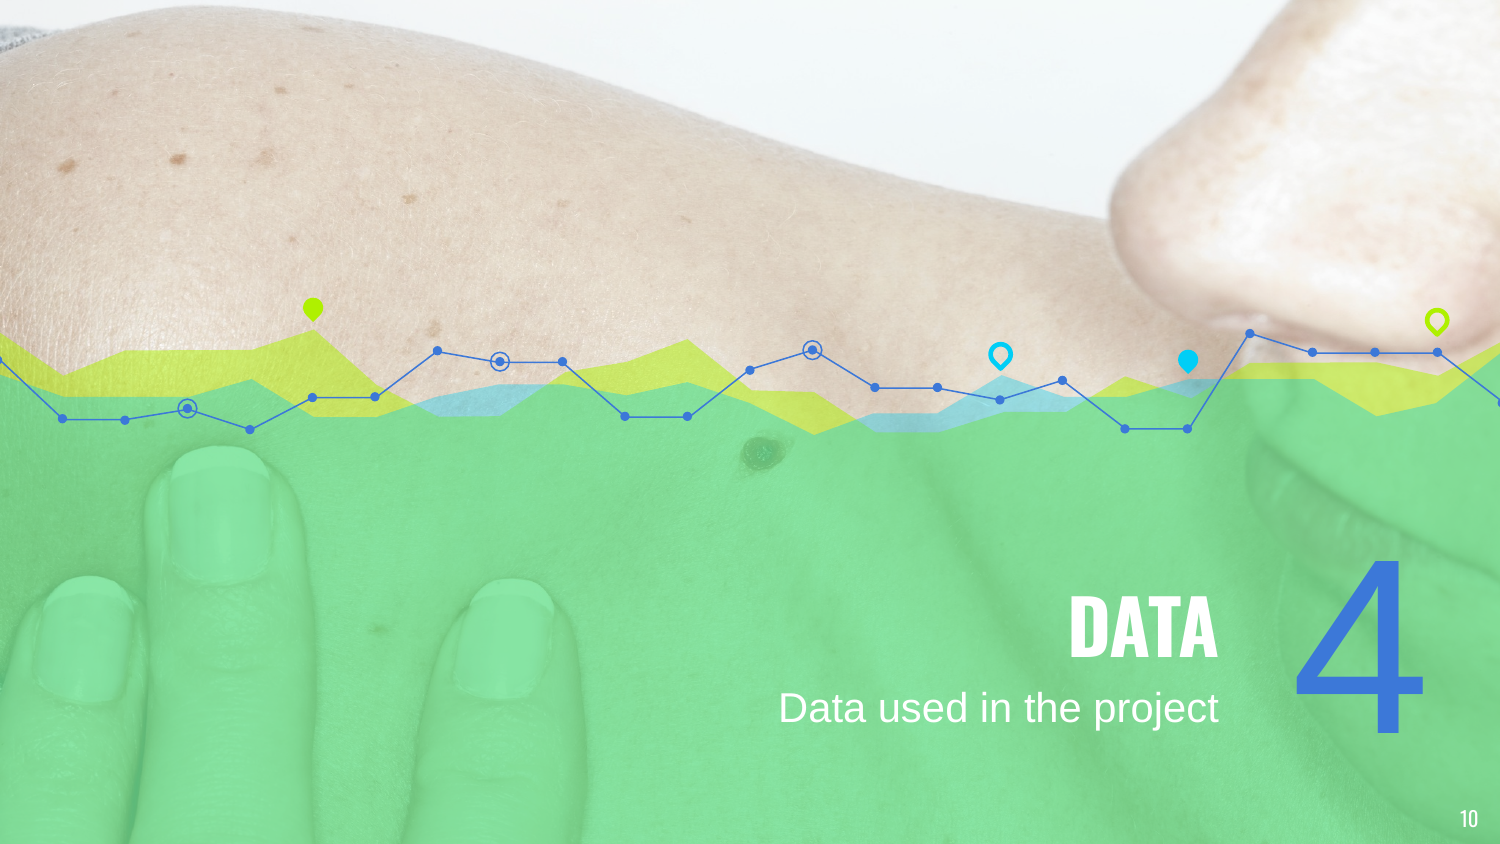

# DATA
4
Data used in the project
10